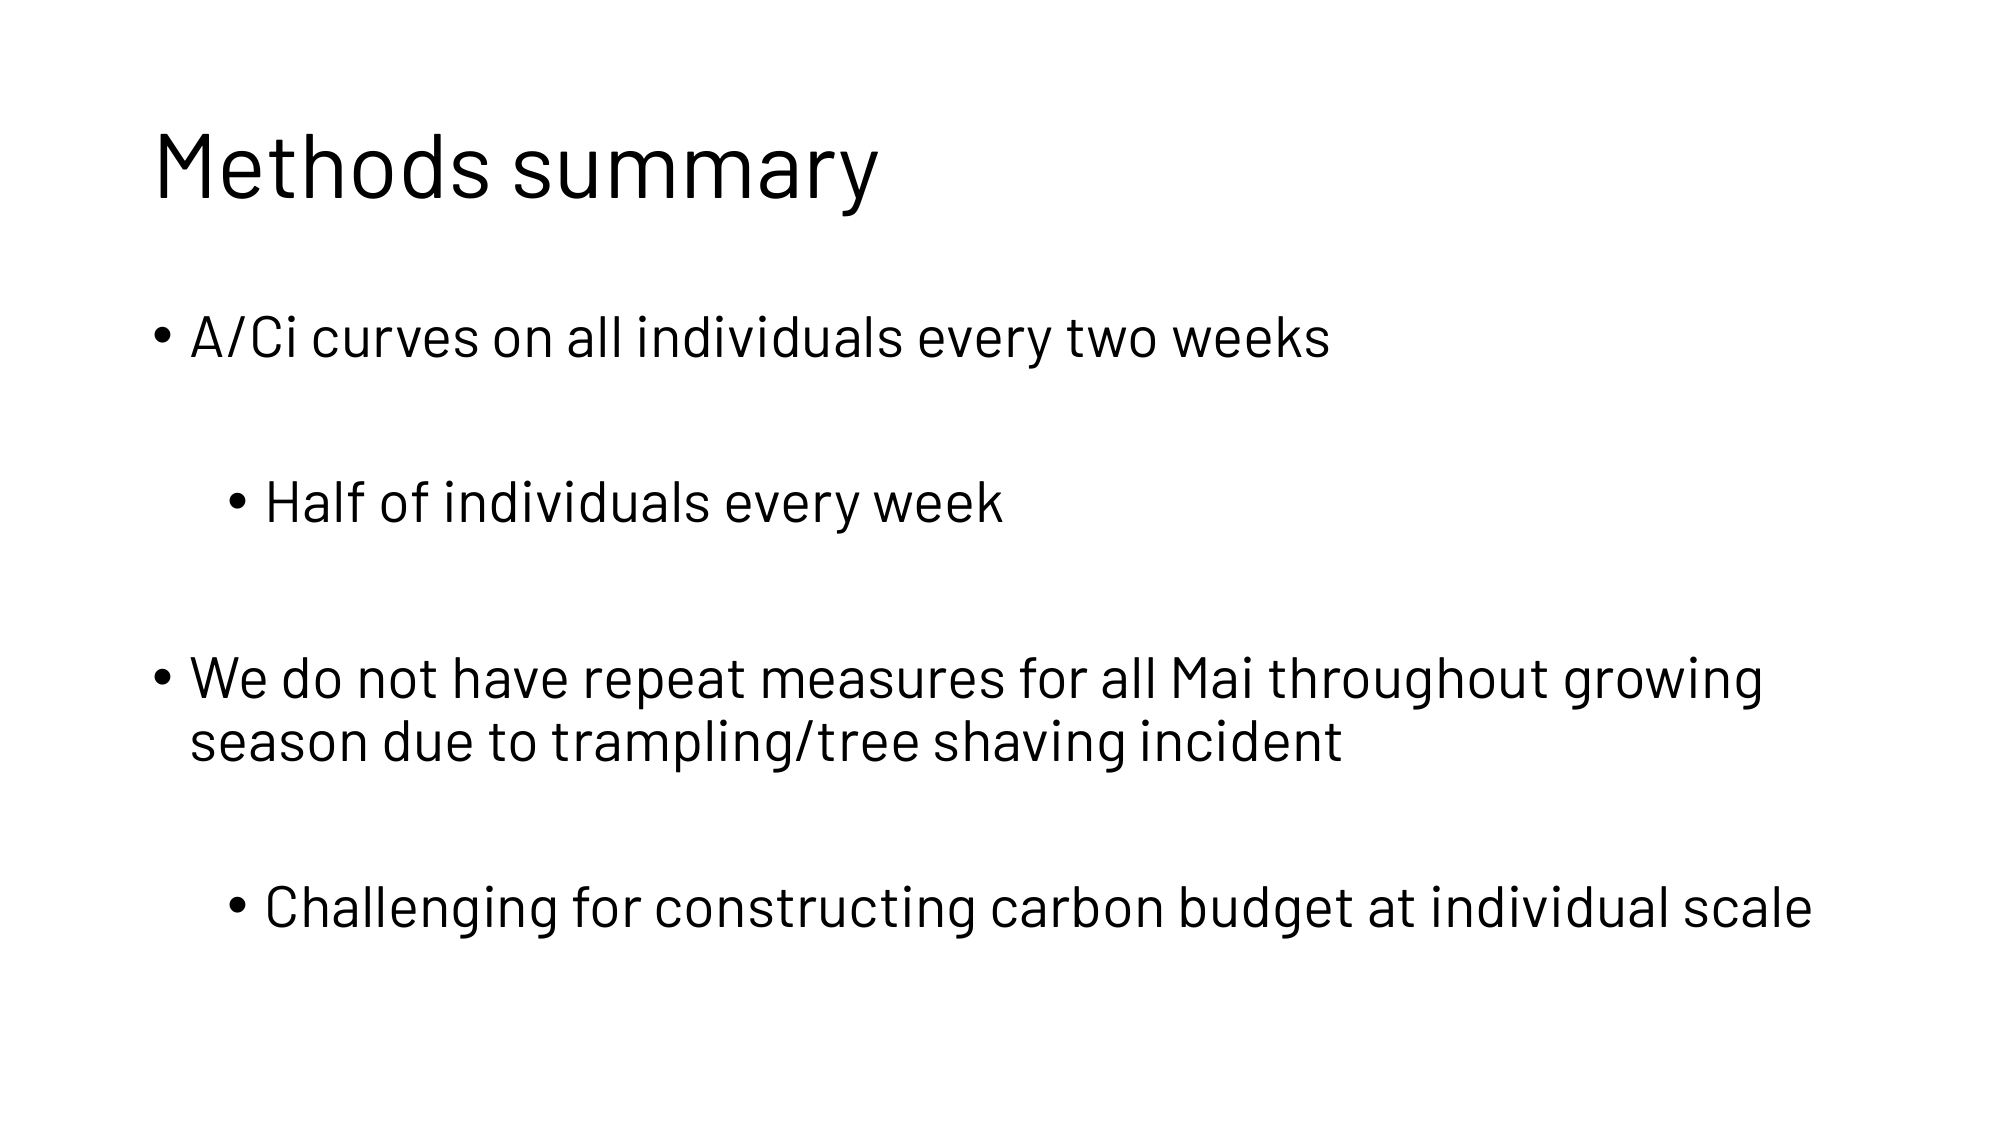

# Methods summary
A/Ci curves on all individuals every two weeks

Half of individuals every week

We do not have repeat measures for all Mai throughout growing season due to trampling/tree shaving incident

Challenging for constructing carbon budget at individual scale